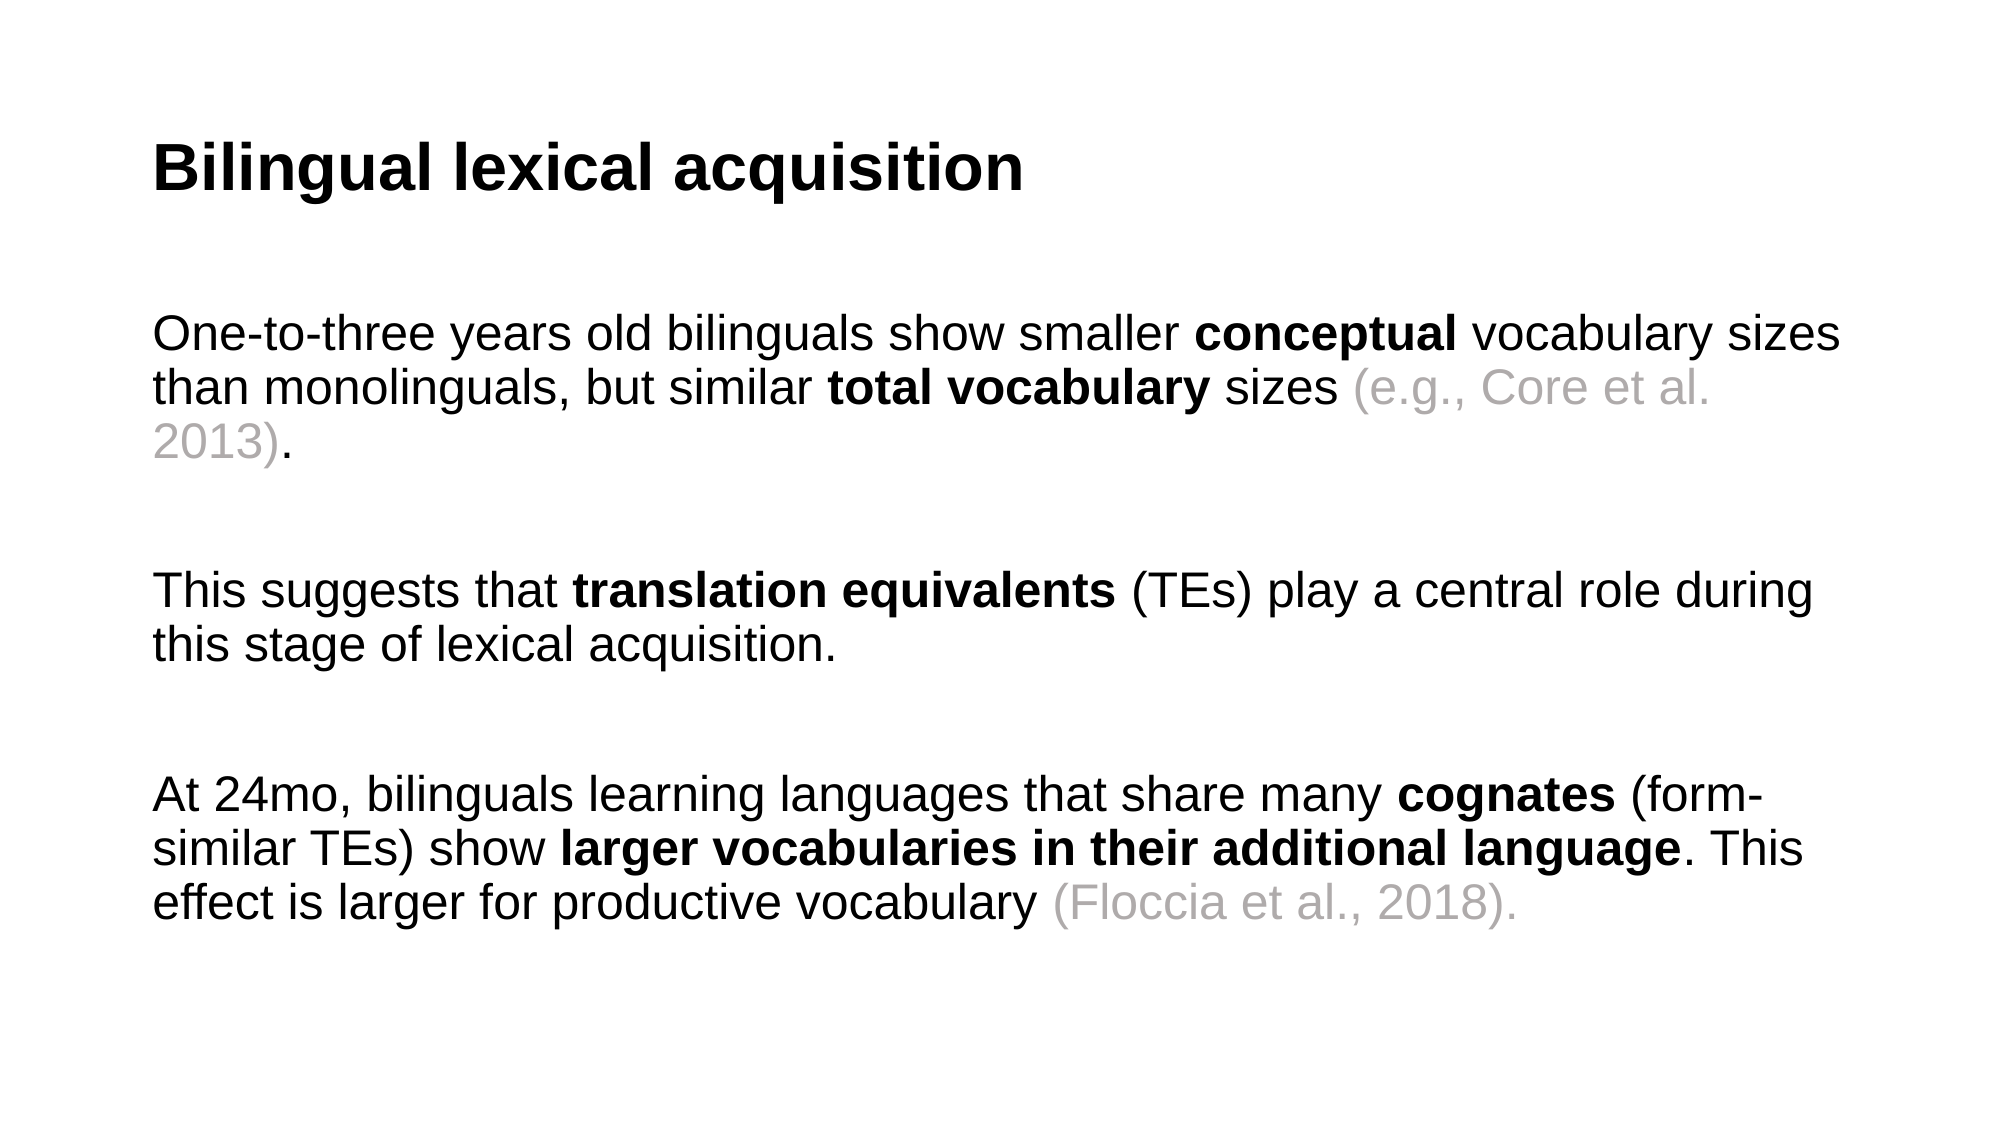

# Bilingual lexical acquisition
One-to-three years old bilinguals show smaller conceptual vocabulary sizes than monolinguals, but similar total vocabulary sizes (e.g., Core et al. 2013).

This suggests that translation equivalents (TEs) play a central role during this stage of lexical acquisition.

At 24mo, bilinguals learning languages that share many cognates (form-similar TEs) show larger vocabularies in their additional language. This effect is larger for productive vocabulary (Floccia et al., 2018).